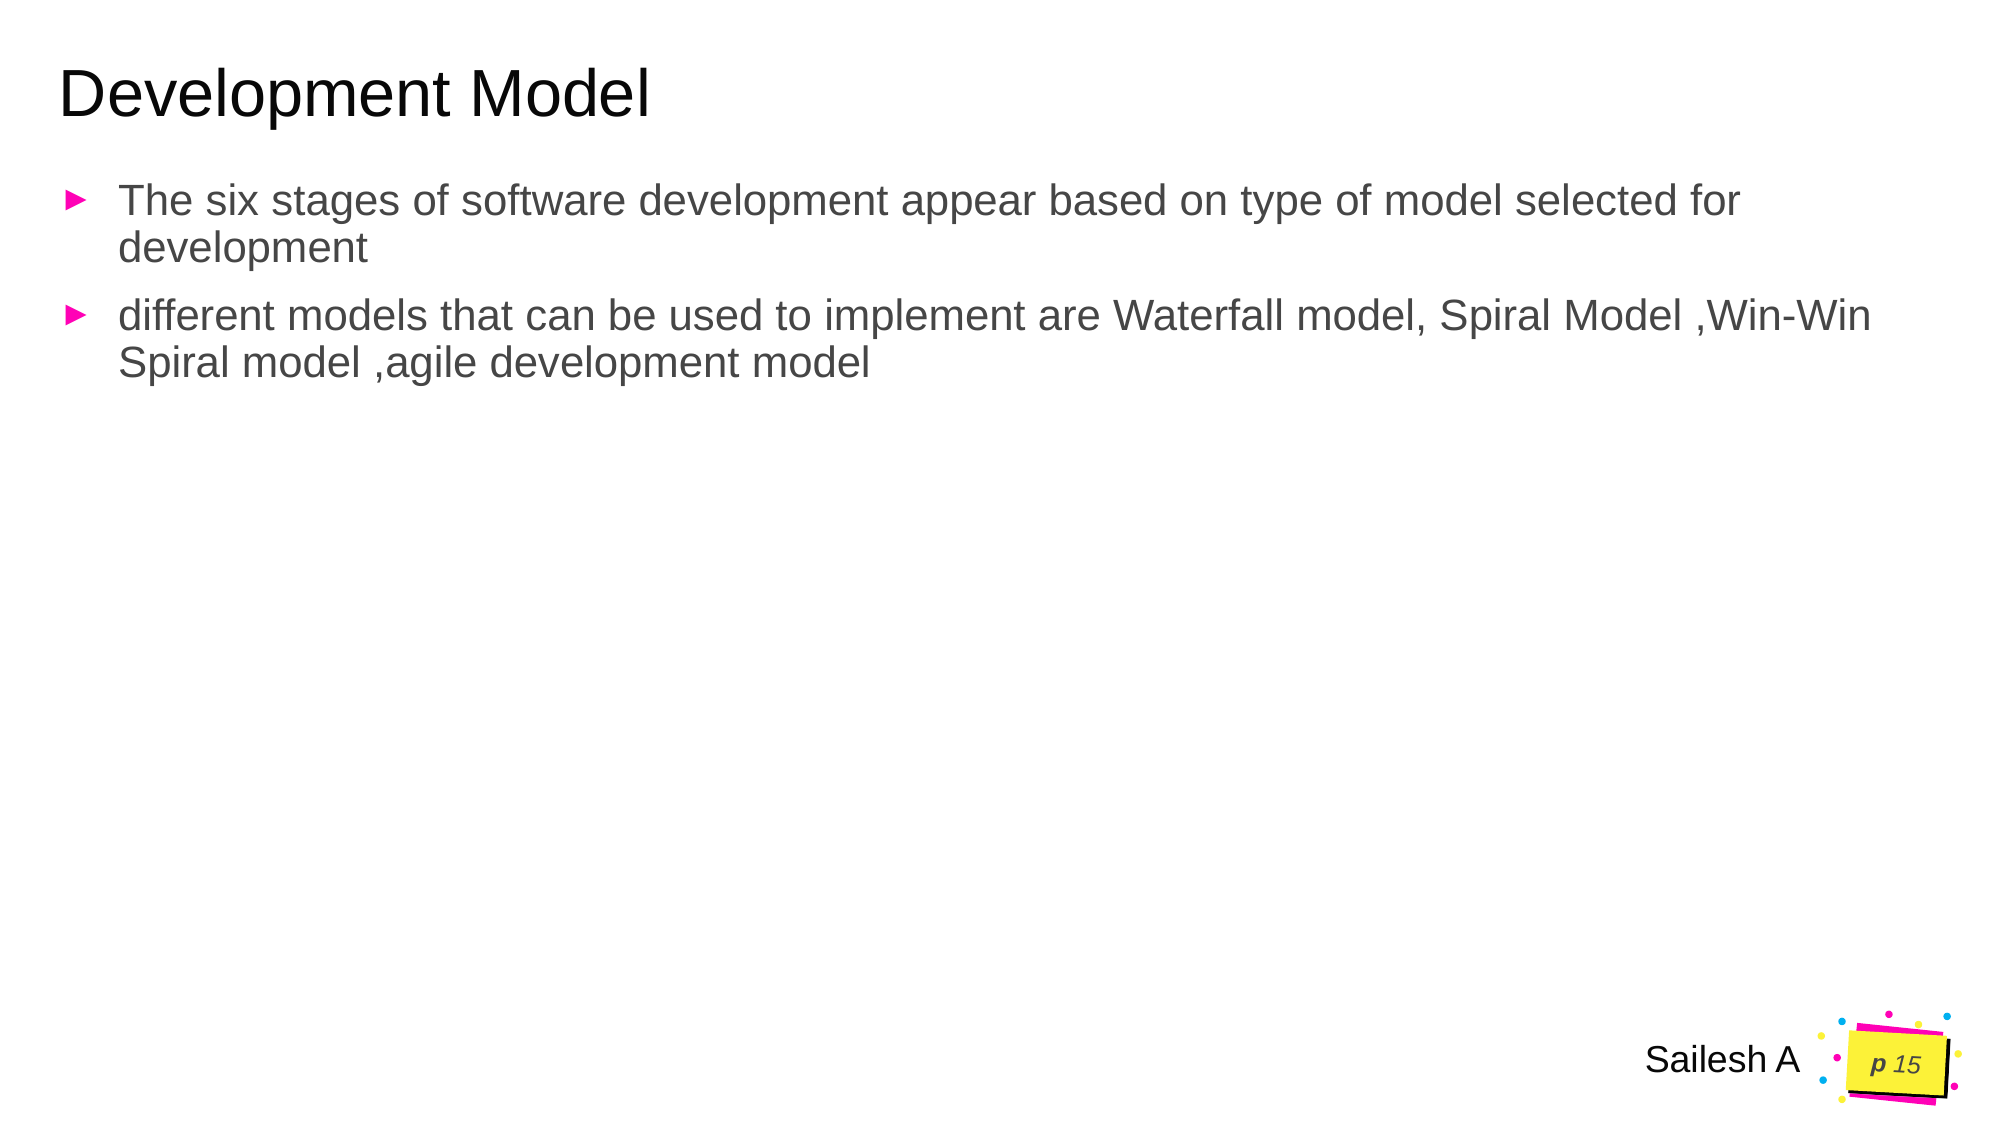

# Development Model
The six stages of software development appear based on type of model selected for development
different models that can be used to implement are Waterfall model, Spiral Model ,Win-Win Spiral model ,agile development model
p 15